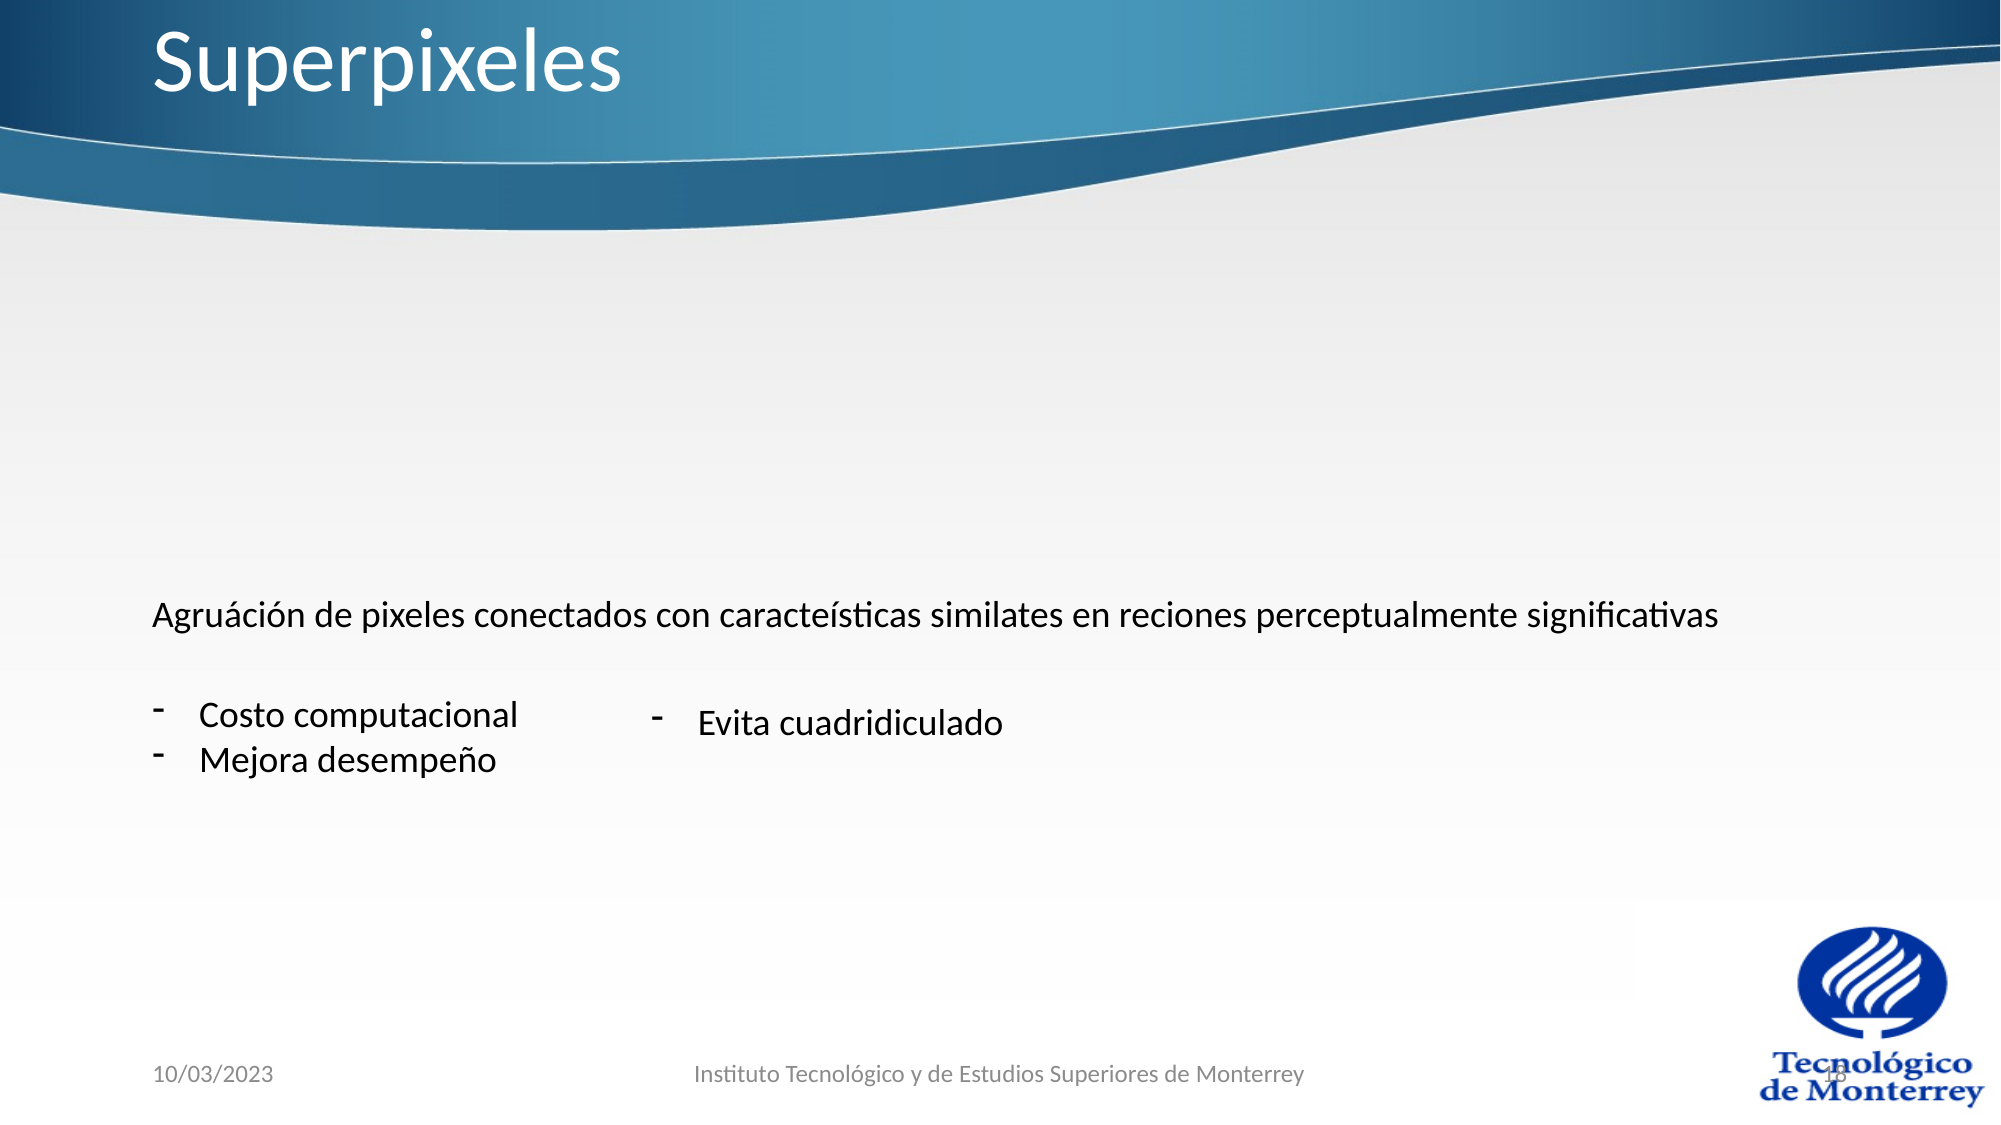

# Superpixeles

Agruáción de pixeles conectados con caracteísticas similates en reciones perceptualmente significativas
Costo computacional
Mejora desempeño
Evita cuadridiculado
10/03/2023
Instituto Tecnológico y de Estudios Superiores de Monterrey
18